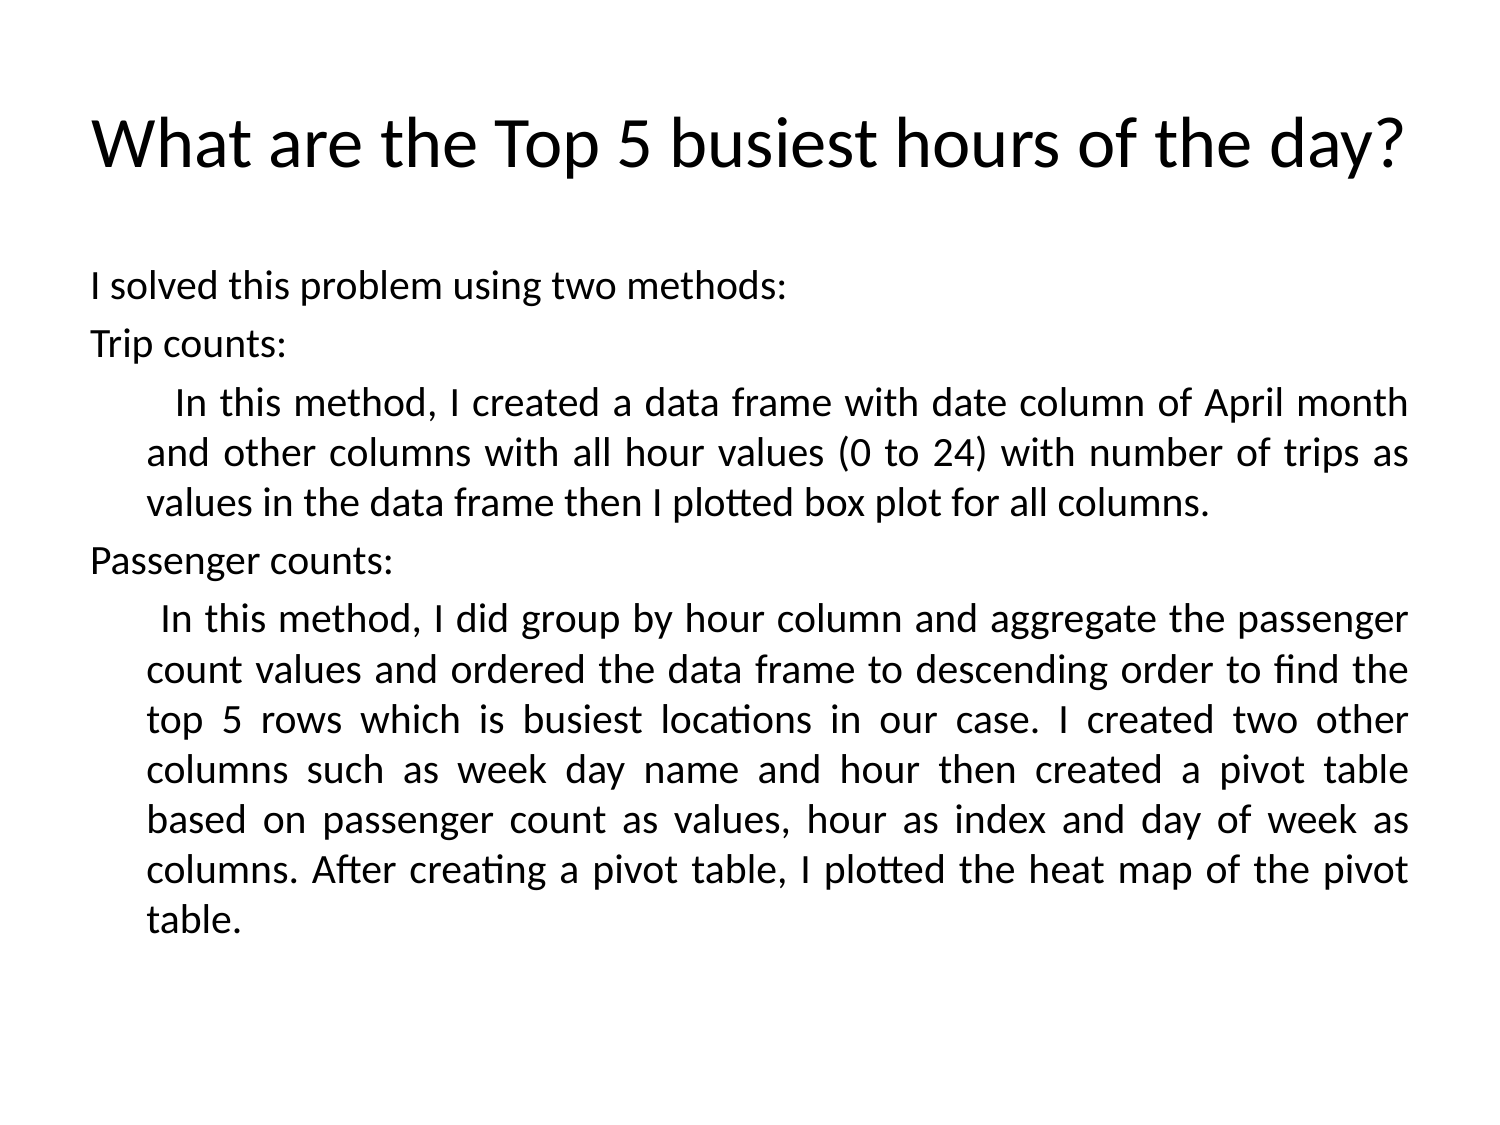

# What are the Top 5 busiest hours of the day?
I solved this problem using two methods:
Trip counts:
       In this method, I created a data frame with date column of April month and other columns with all hour values (0 to 24) with number of trips as values in the data frame then I plotted box plot for all columns.
Passenger counts:
      In this method, I did group by hour column and aggregate the passenger count values and ordered the data frame to descending order to find the top 5 rows which is busiest locations in our case. I created two other columns such as week day name and hour then created a pivot table based on passenger count as values, hour as index and day of week as columns. After creating a pivot table, I plotted the heat map of the pivot table.